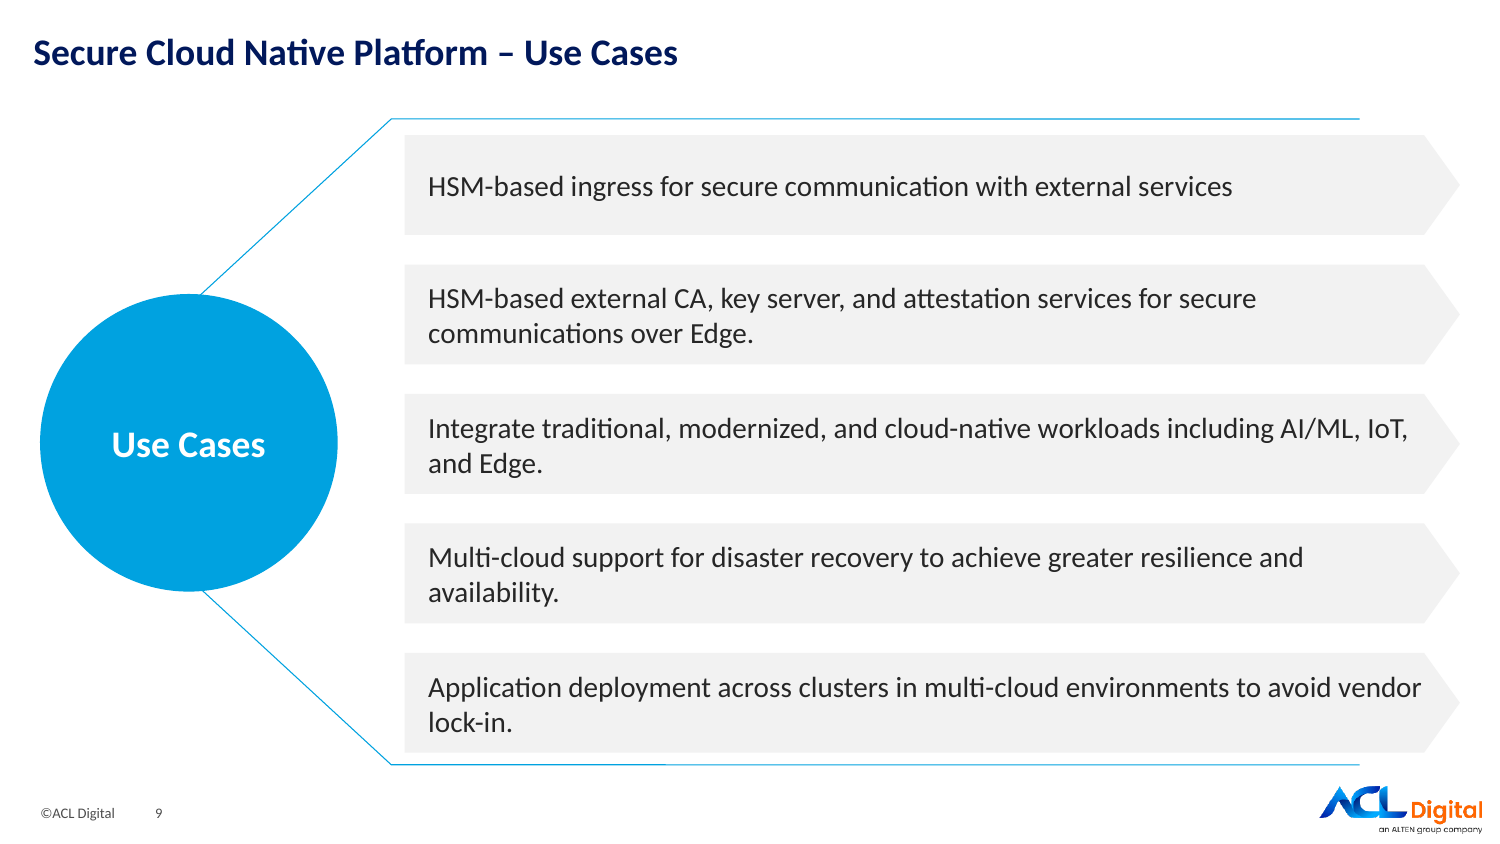

# Secure Cloud Native Platform – Use Cases

HSM-based ingress for secure communication with external services
HSM-based external CA, key server, and attestation services for secure communications over Edge.
Use Cases
Integrate traditional, modernized, and cloud-native workloads including AI/ML, IoT, and Edge.
Multi-cloud support for disaster recovery to achieve greater resilience and availability.
Application deployment across clusters in multi-cloud environments to avoid vendor lock-in.